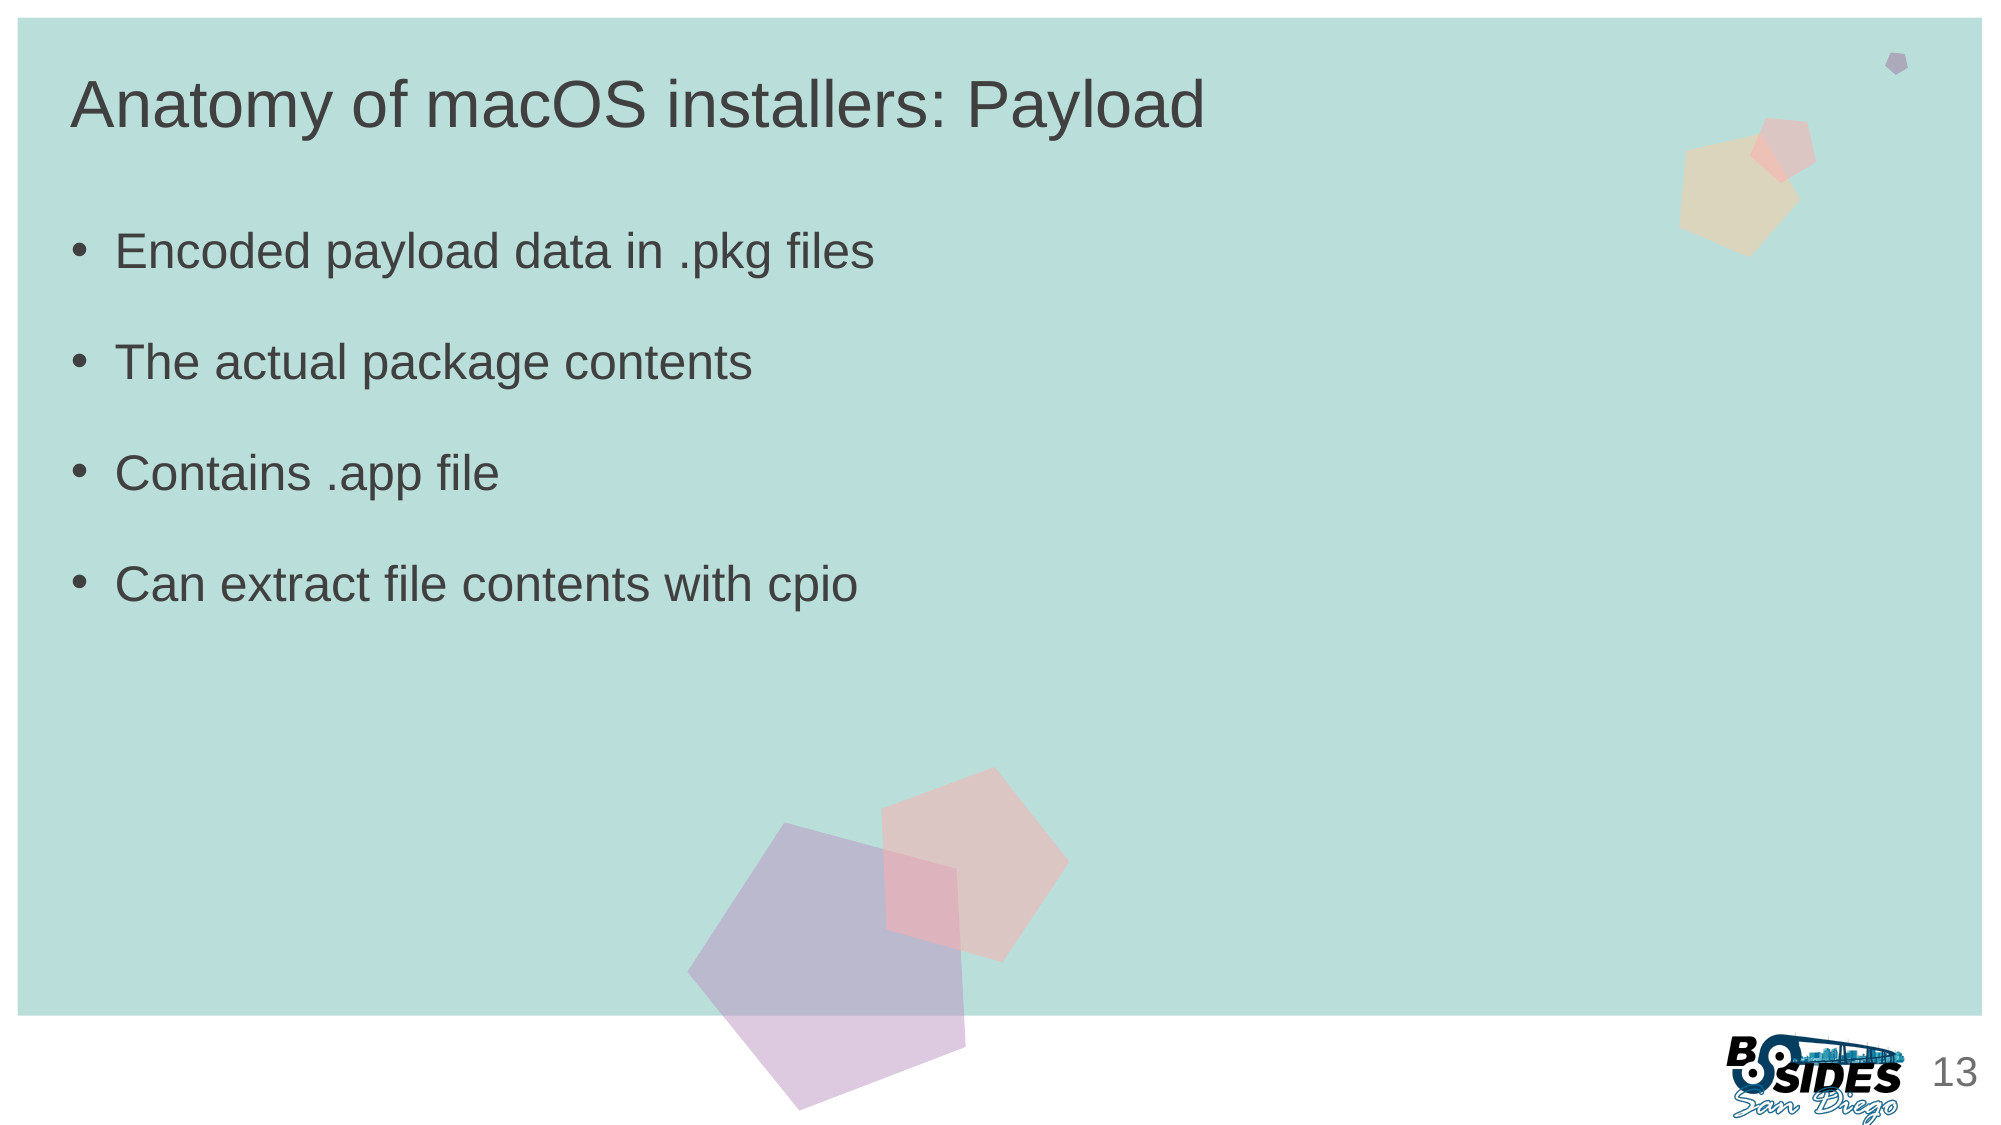

# Anatomy of macOS installers: Payload
Encoded payload data in .pkg files
The actual package contents
Contains .app file
Can extract file contents with cpio
13